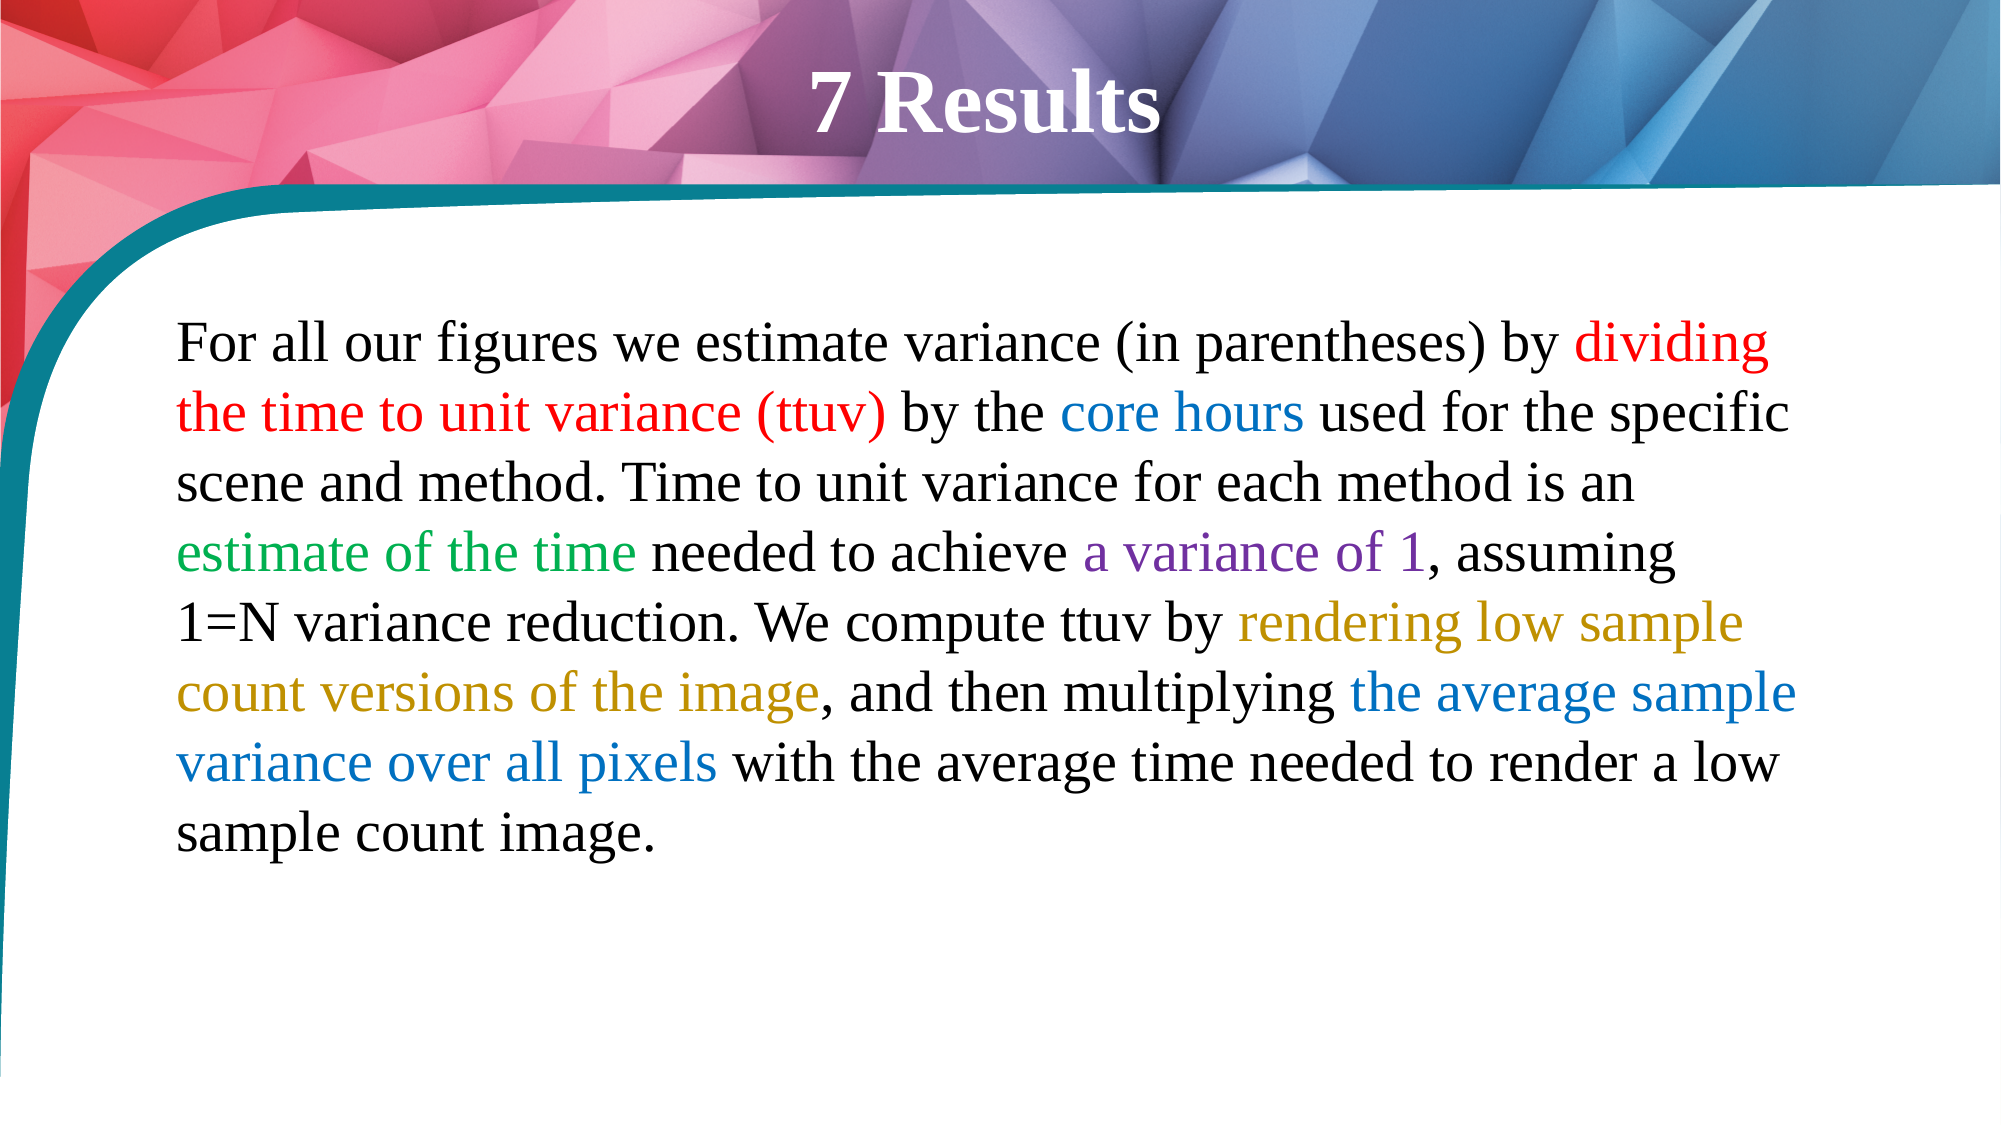

7 Results
For all our figures we estimate variance (in parentheses) by dividing
the time to unit variance (ttuv) by the core hours used for the specific
scene and method. Time to unit variance for each method is an
estimate of the time needed to achieve a variance of 1, assuming
1=N variance reduction. We compute ttuv by rendering low sample
count versions of the image, and then multiplying the average sample
variance over all pixels with the average time needed to render a low
sample count image.
32